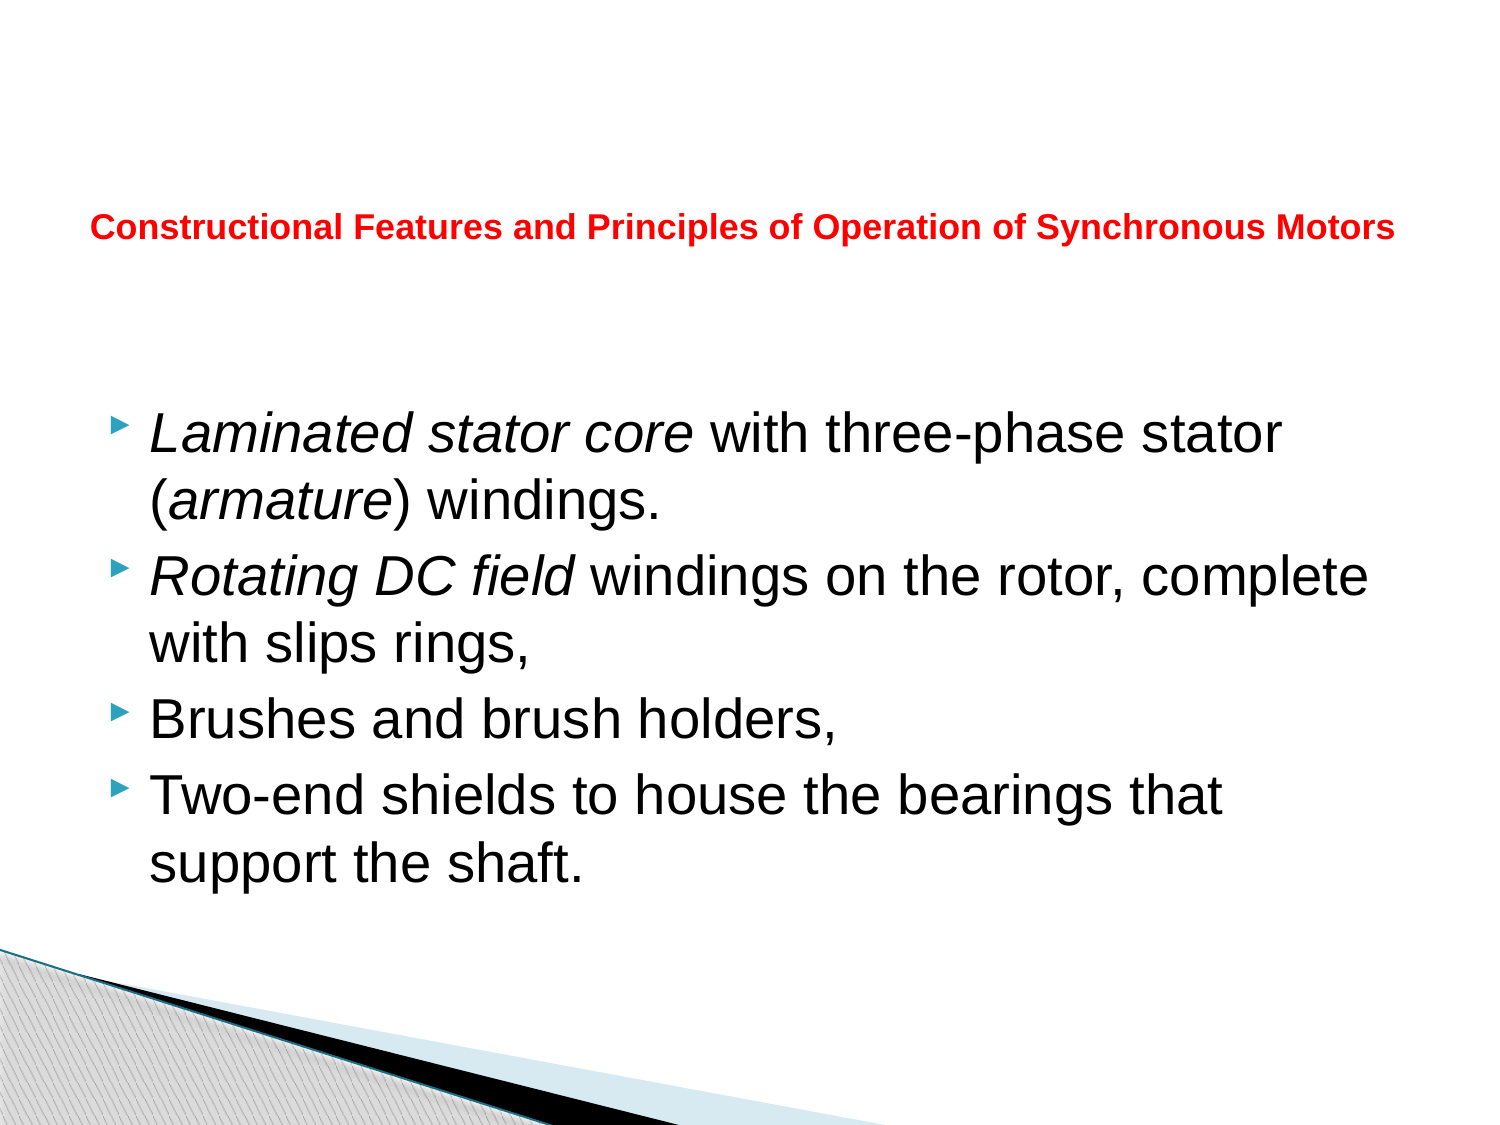

# Constructional Features and Principles of Operation of Synchronous Motors

Laminated stator core with three-phase stator (armature) windings.
Rotating DC field windings on the rotor, complete with slips rings,
Brushes and brush holders,
Two-end shields to house the bearings that support the shaft.